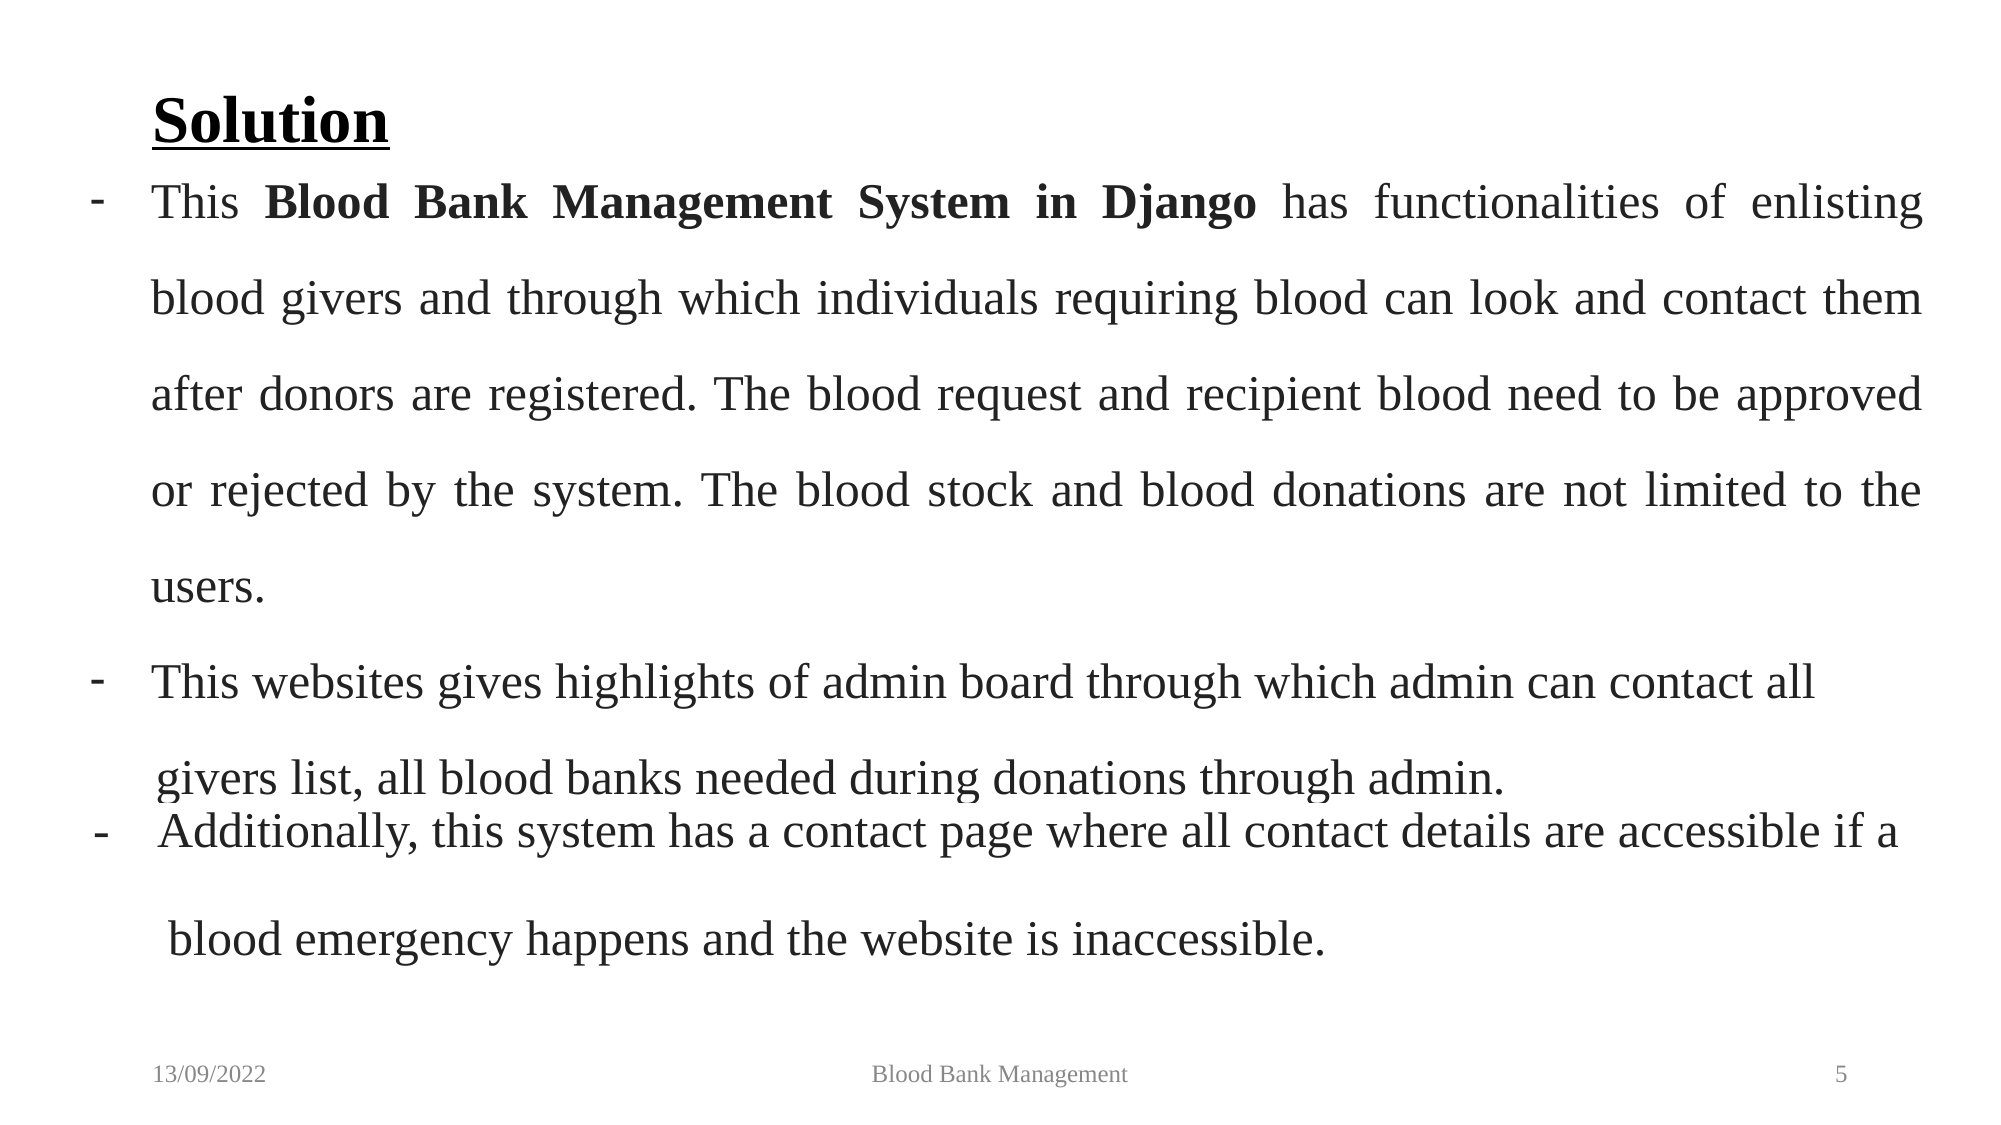

# Solution
This Blood Bank Management System in Django has functionalities of enlisting blood givers and through which individuals requiring blood can look and contact them after donors are registered. The blood request and recipient blood need to be approved or rejected by the system. The blood stock and blood donations are not limited to the users.
This websites gives highlights of admin board through which admin can contact all
     givers list, all blood banks needed during donations through admin.
-    Additionally, this system has a contact page where all contact details are accessible if a

      blood emergency happens and the website is inaccessible.
13/09/2022
Blood Bank Management
5